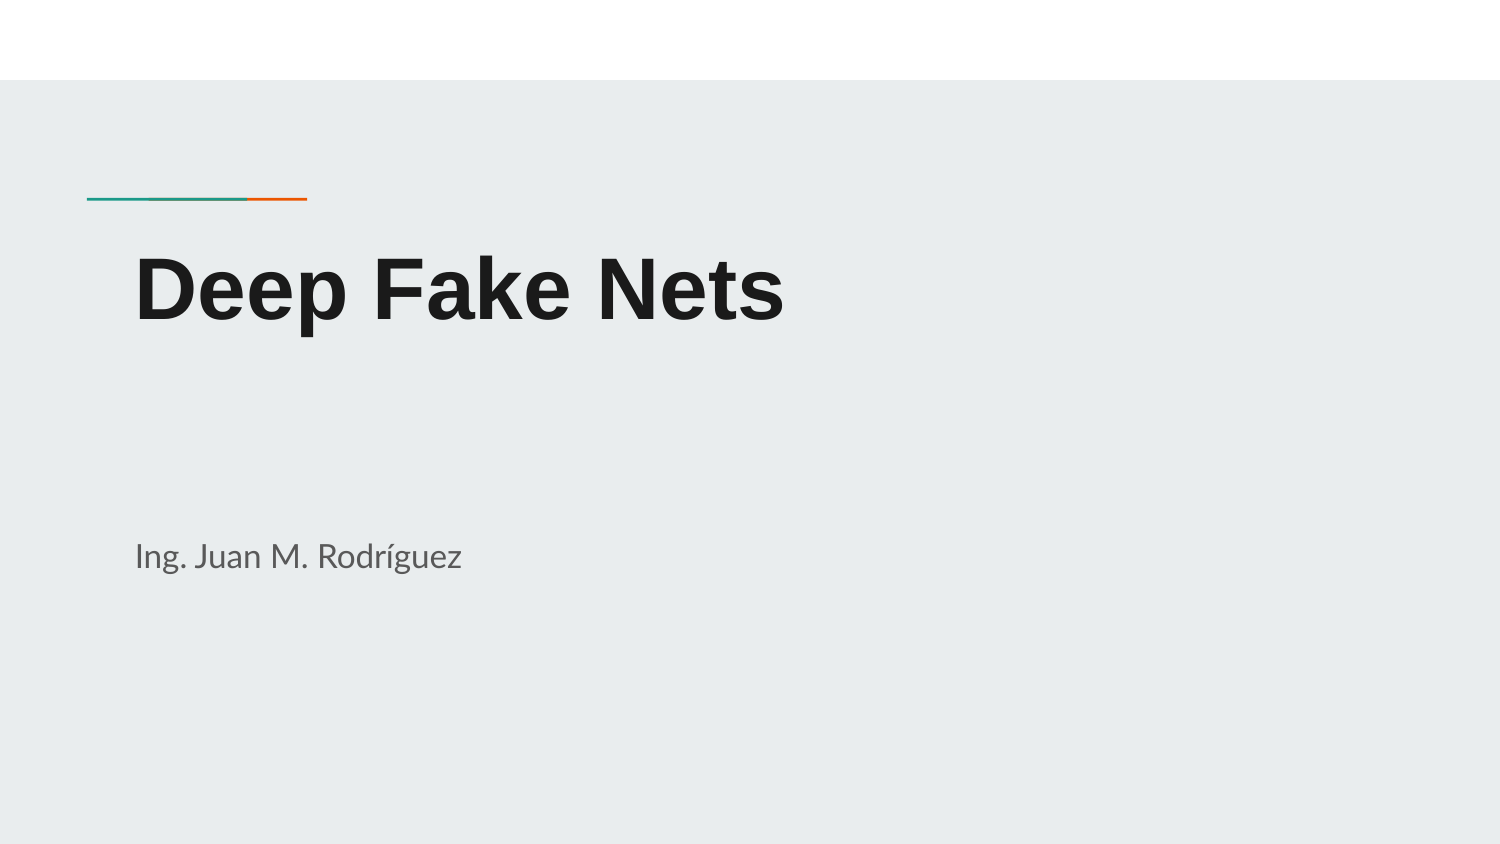

# Deep Fake Nets
Ing. Juan M. Rodríguez